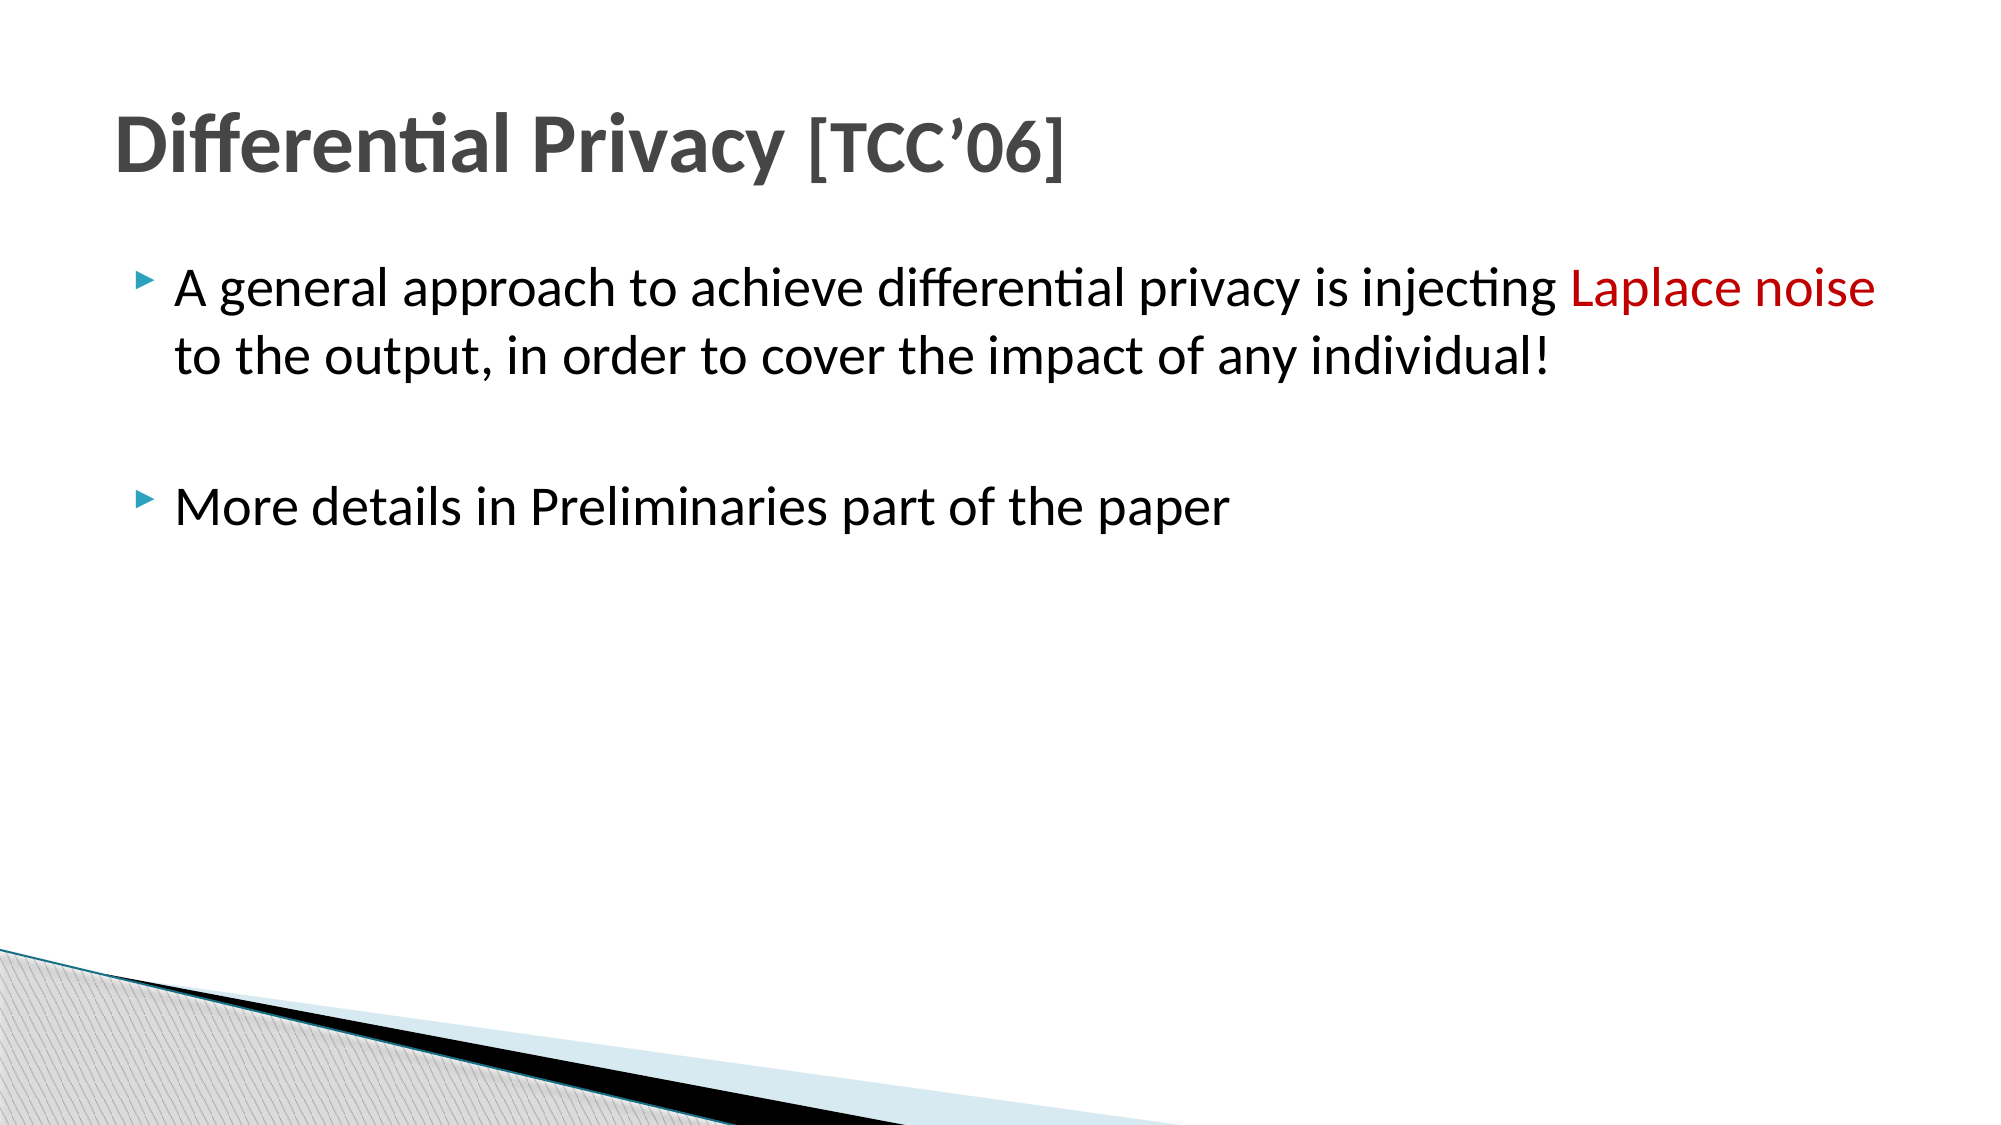

# Differential Privacy [TCC’06]
A general approach to achieve differential privacy is injecting Laplace noise to the output, in order to cover the impact of any individual!

More details in Preliminaries part of the paper